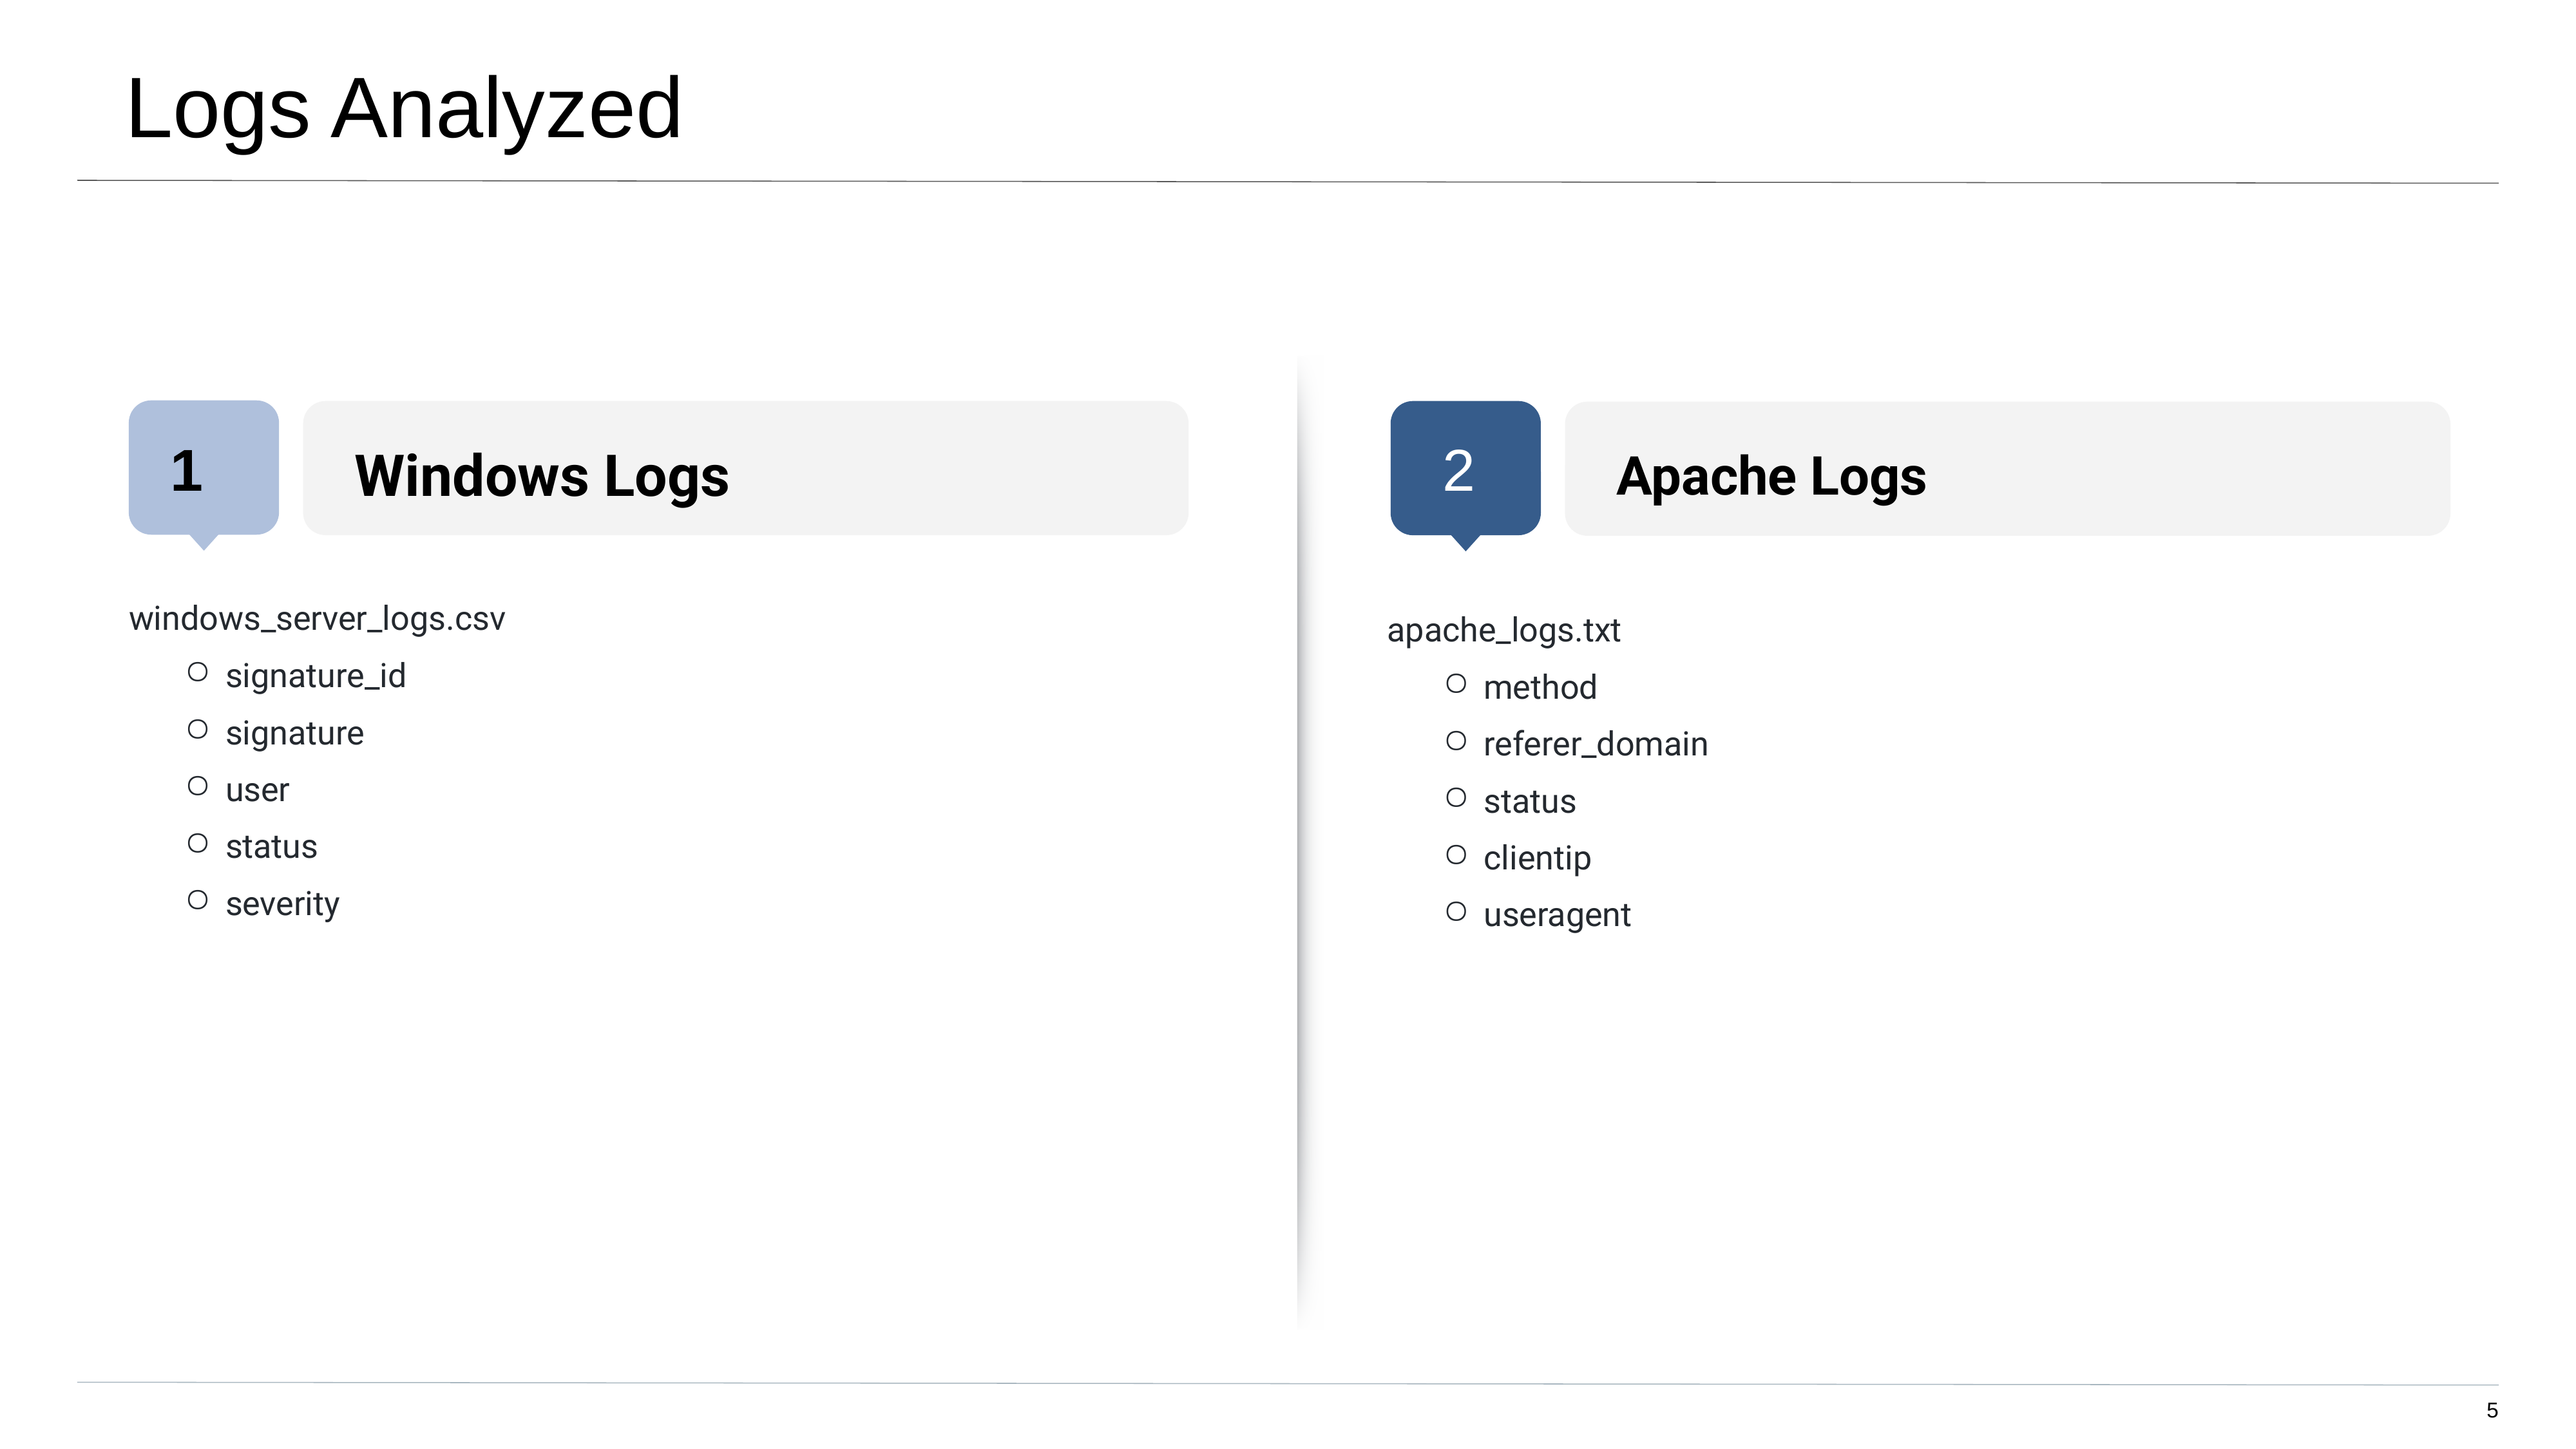

# Logs Analyzed
Windows Logs
Apache Logs
1
2
windows_server_logs.csv
signature_id
signature
user
status
severity

apache_logs.txt
method
referer_domain
status
clientip
useragent

5